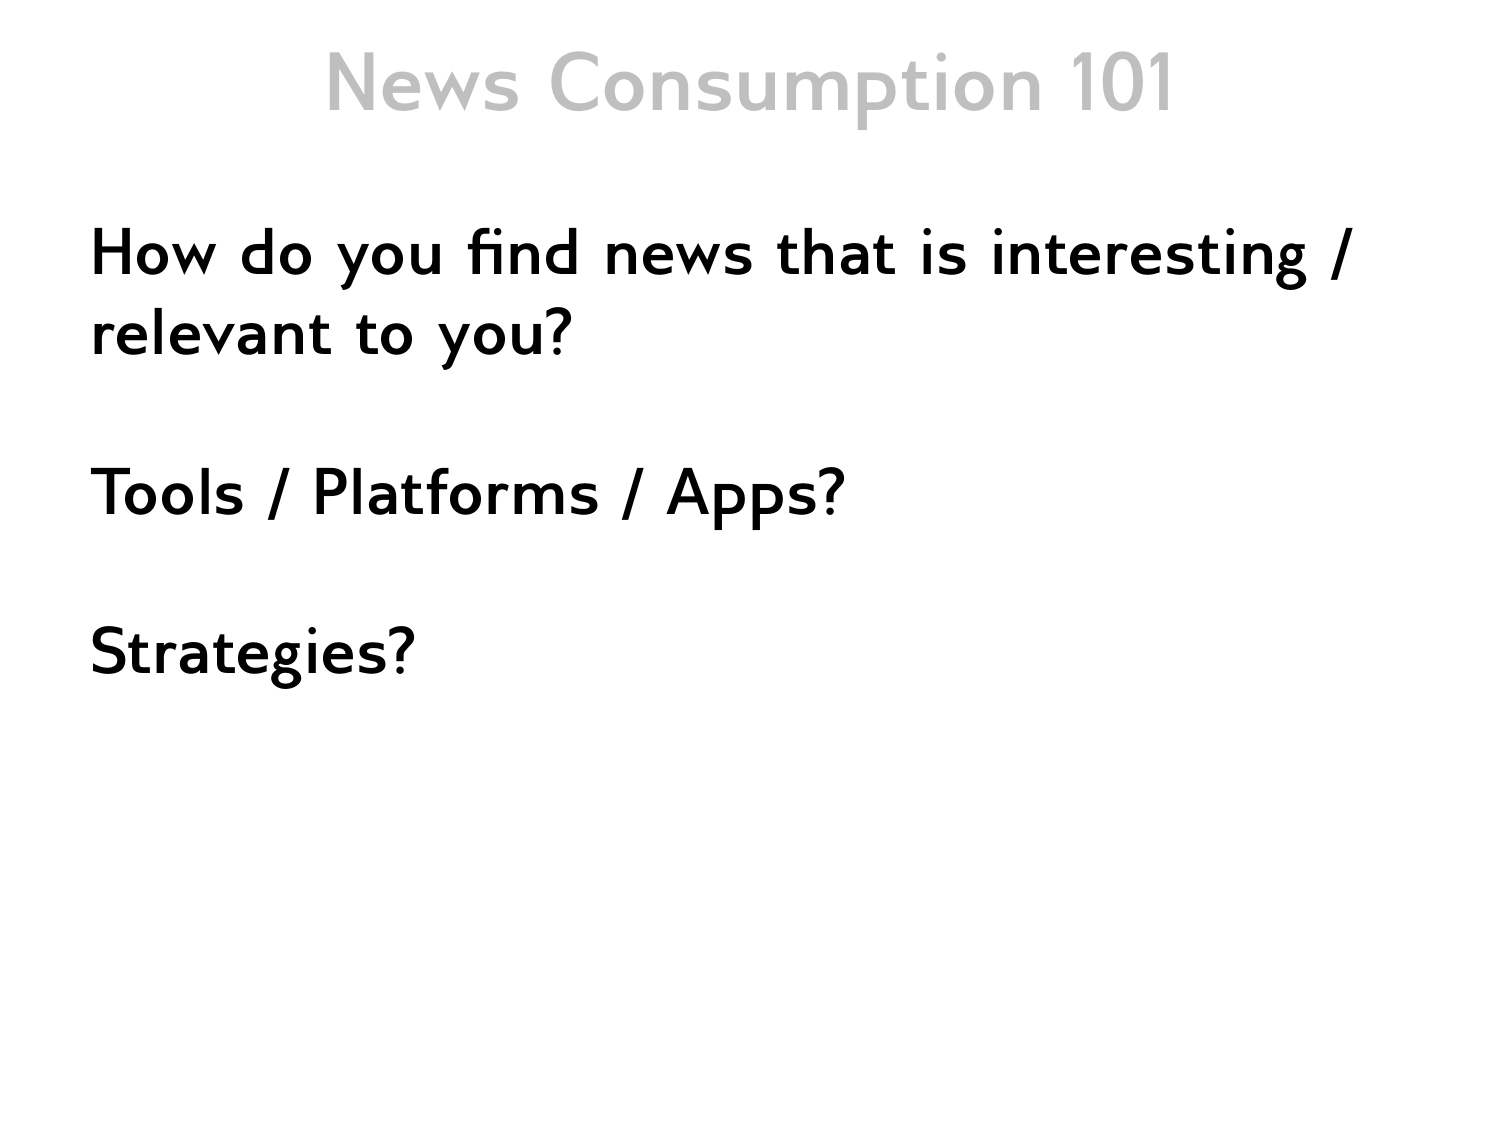

# News Consumption 101
How do you find news that is interesting / relevant to you?

Tools / Platforms / Apps?

Strategies?